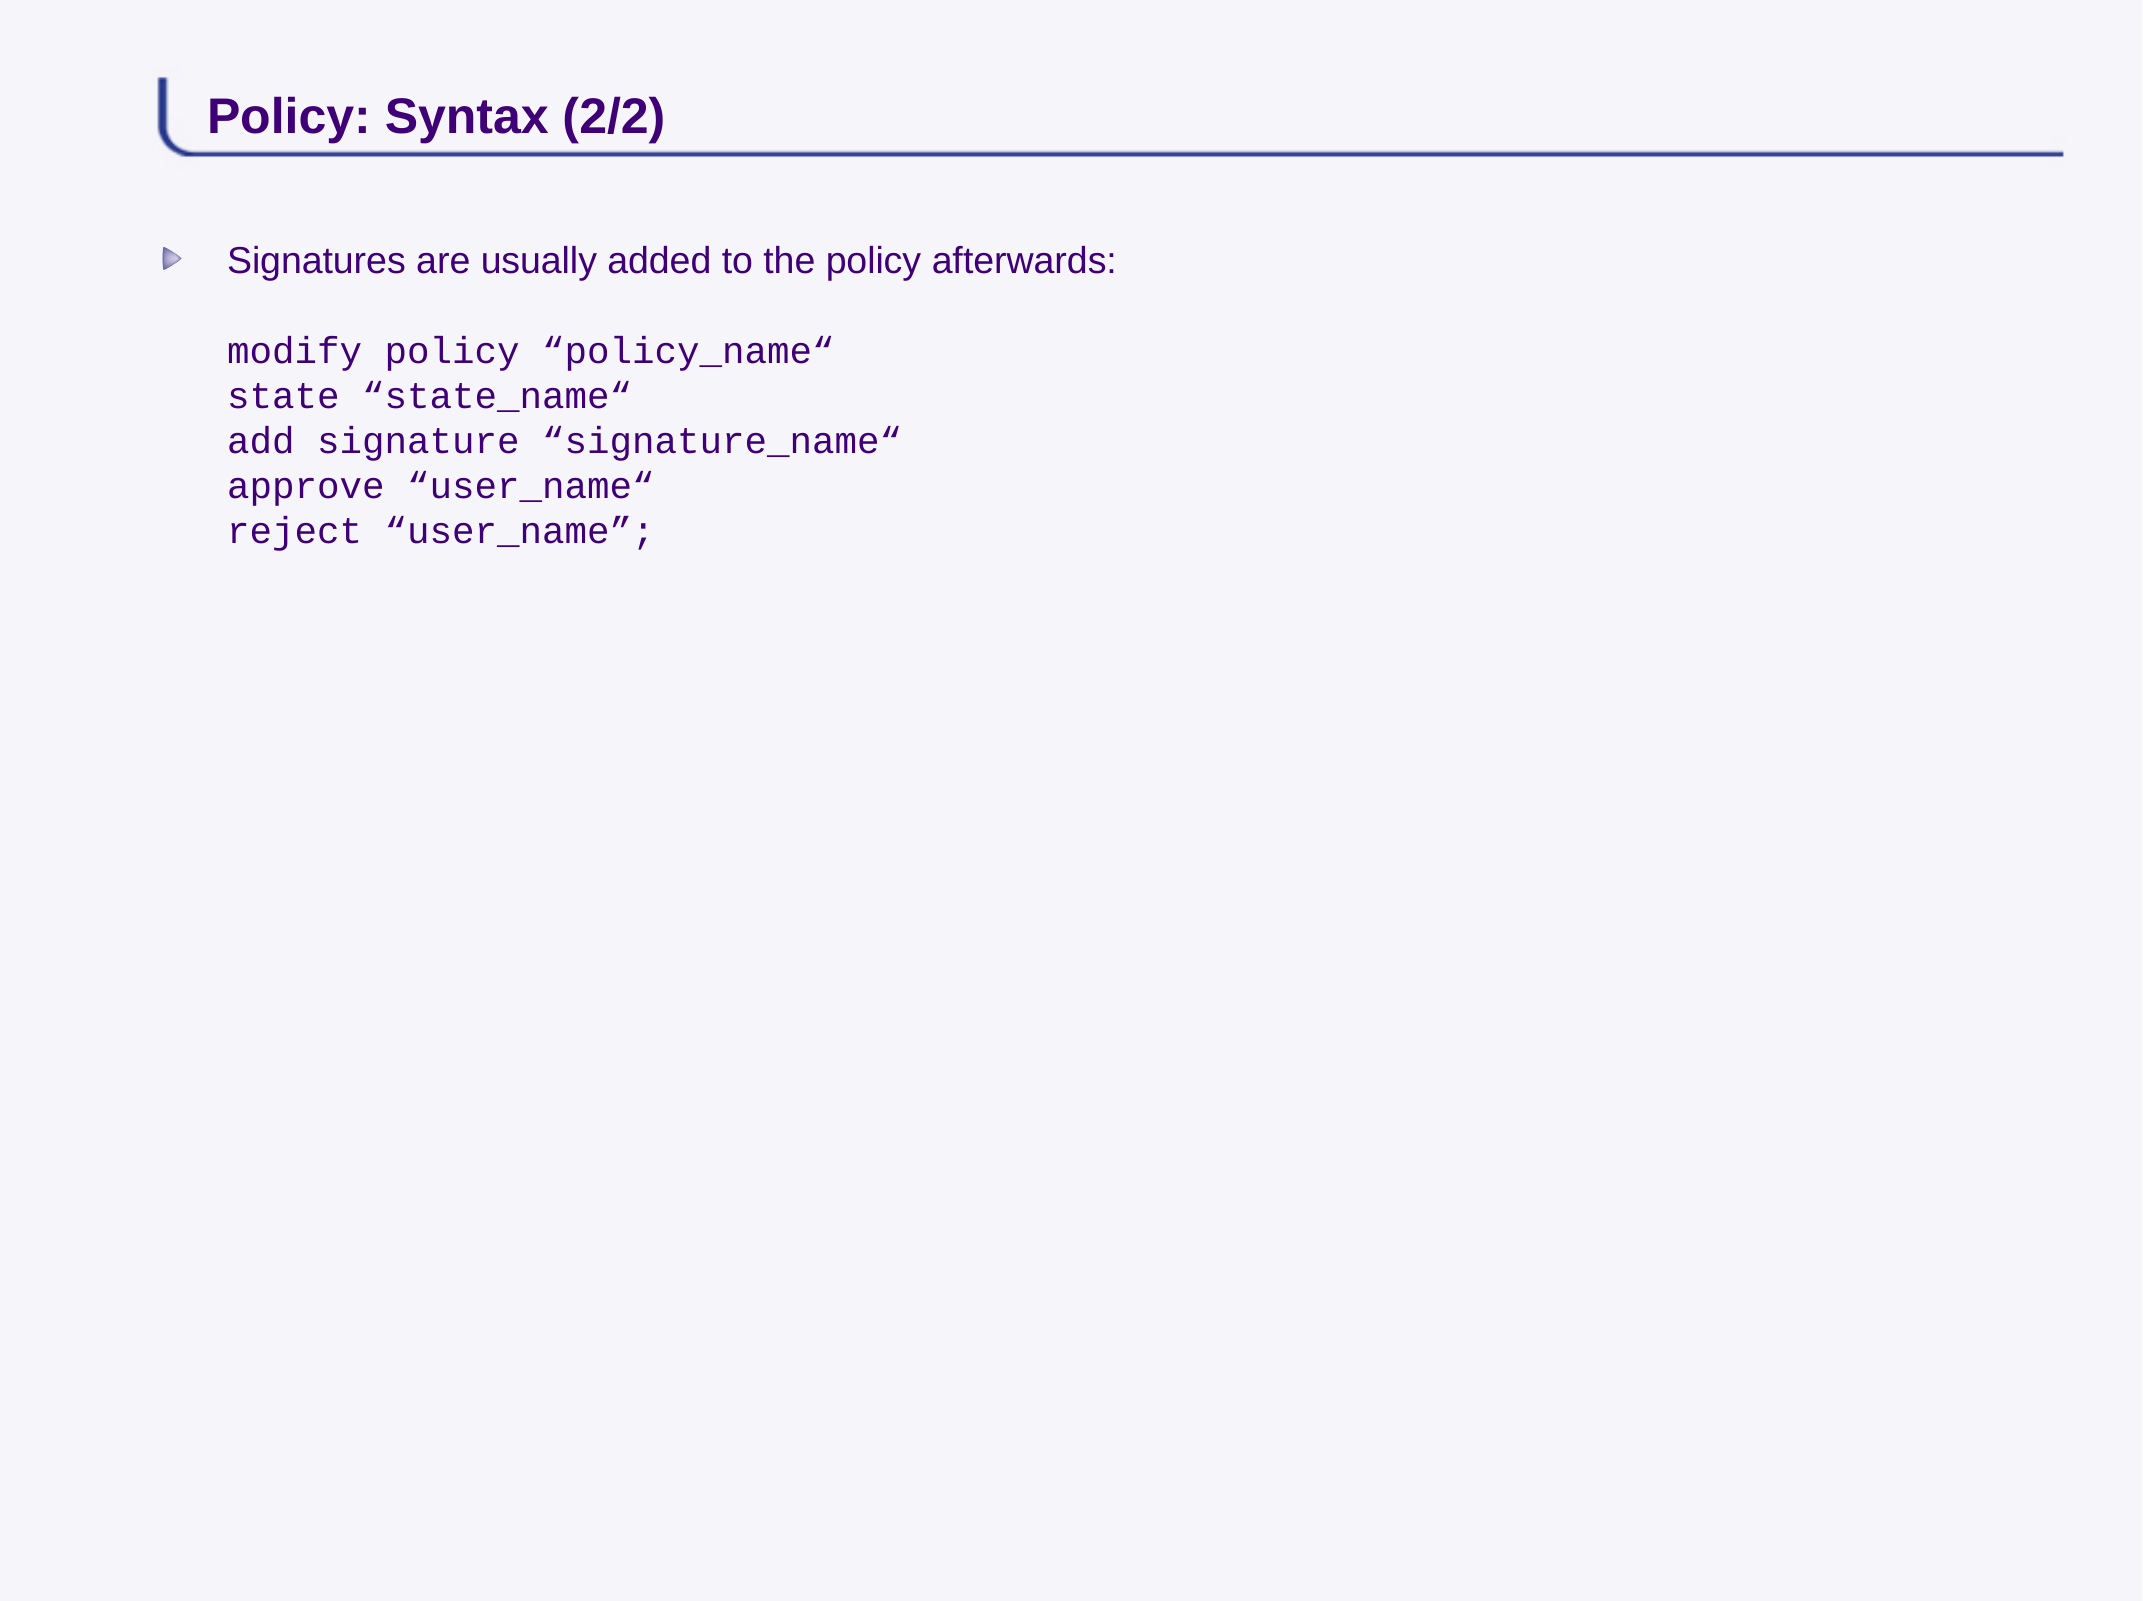

# Policy: Syntax (2/2)
Signatures are usually added to the policy afterwards:
modify policy “policy_name“
state “state_name“
add signature “signature_name“
approve “user_name“
reject “user_name”;